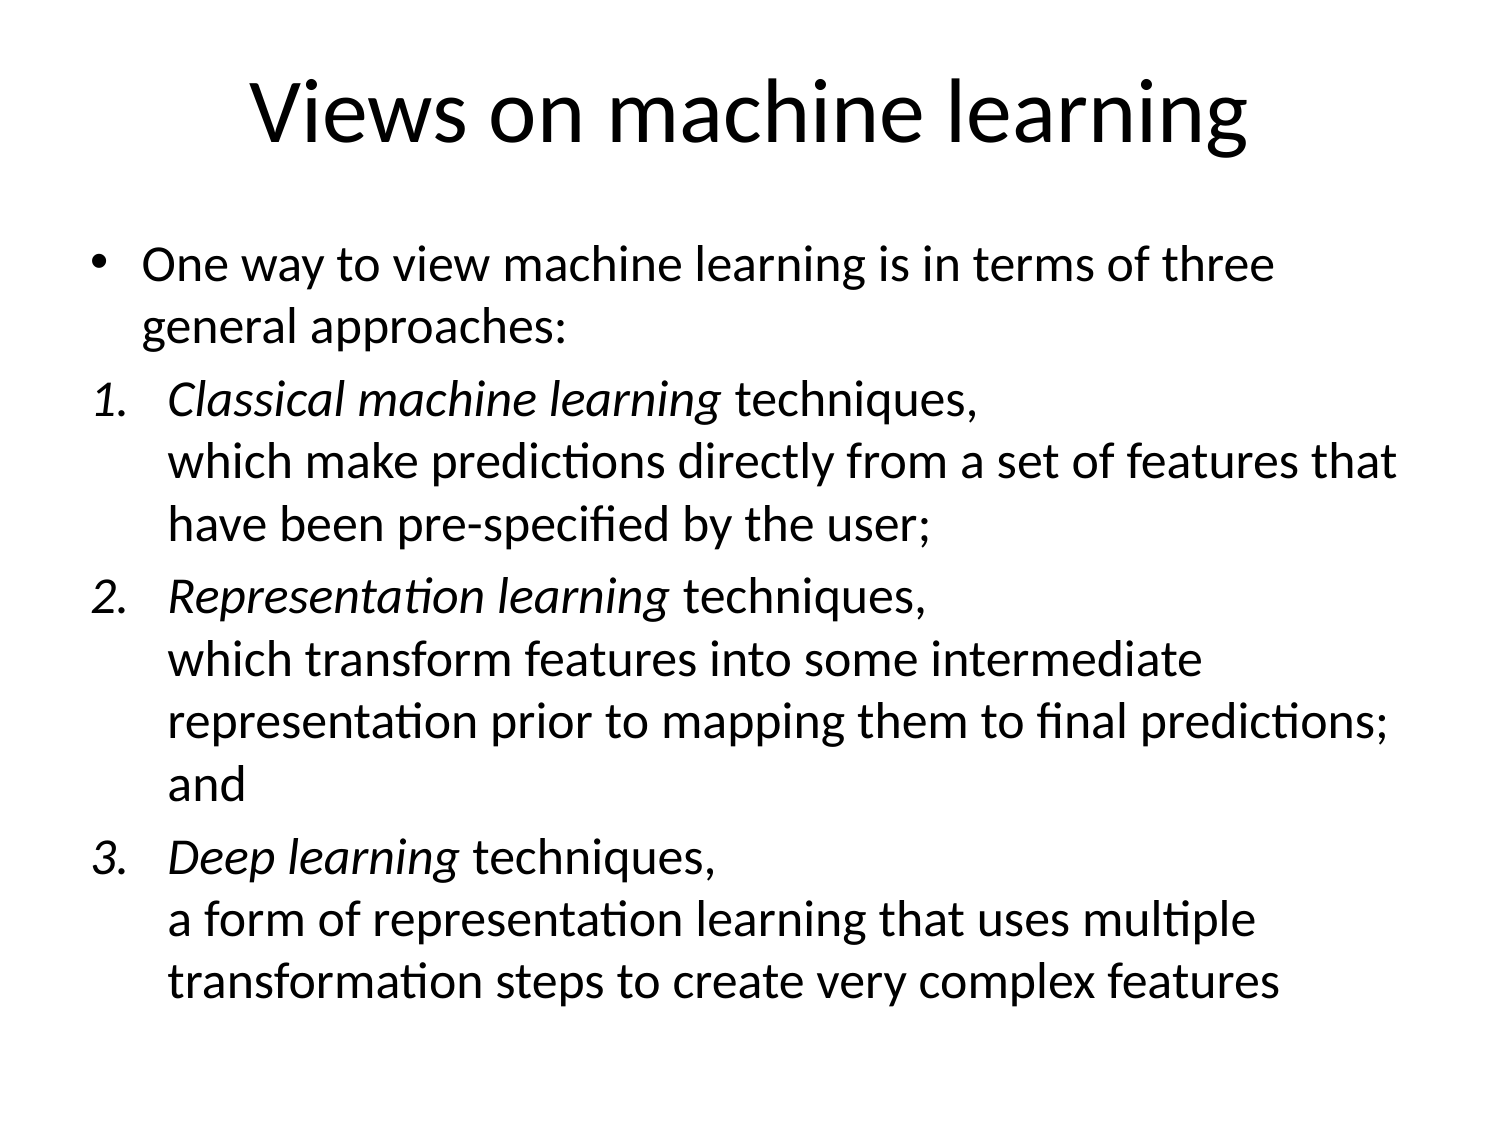

# Views on machine learning
One way to view machine learning is in terms of three general approaches:
Classical machine learning techniques,
which make predictions directly from a set of features that have been pre-specified by the user;
Representation learning techniques,
which transform features into some intermediate representation prior to mapping them to final predictions; and
Deep learning techniques,
a form of representation learning that uses multiple transformation steps to create very complex features